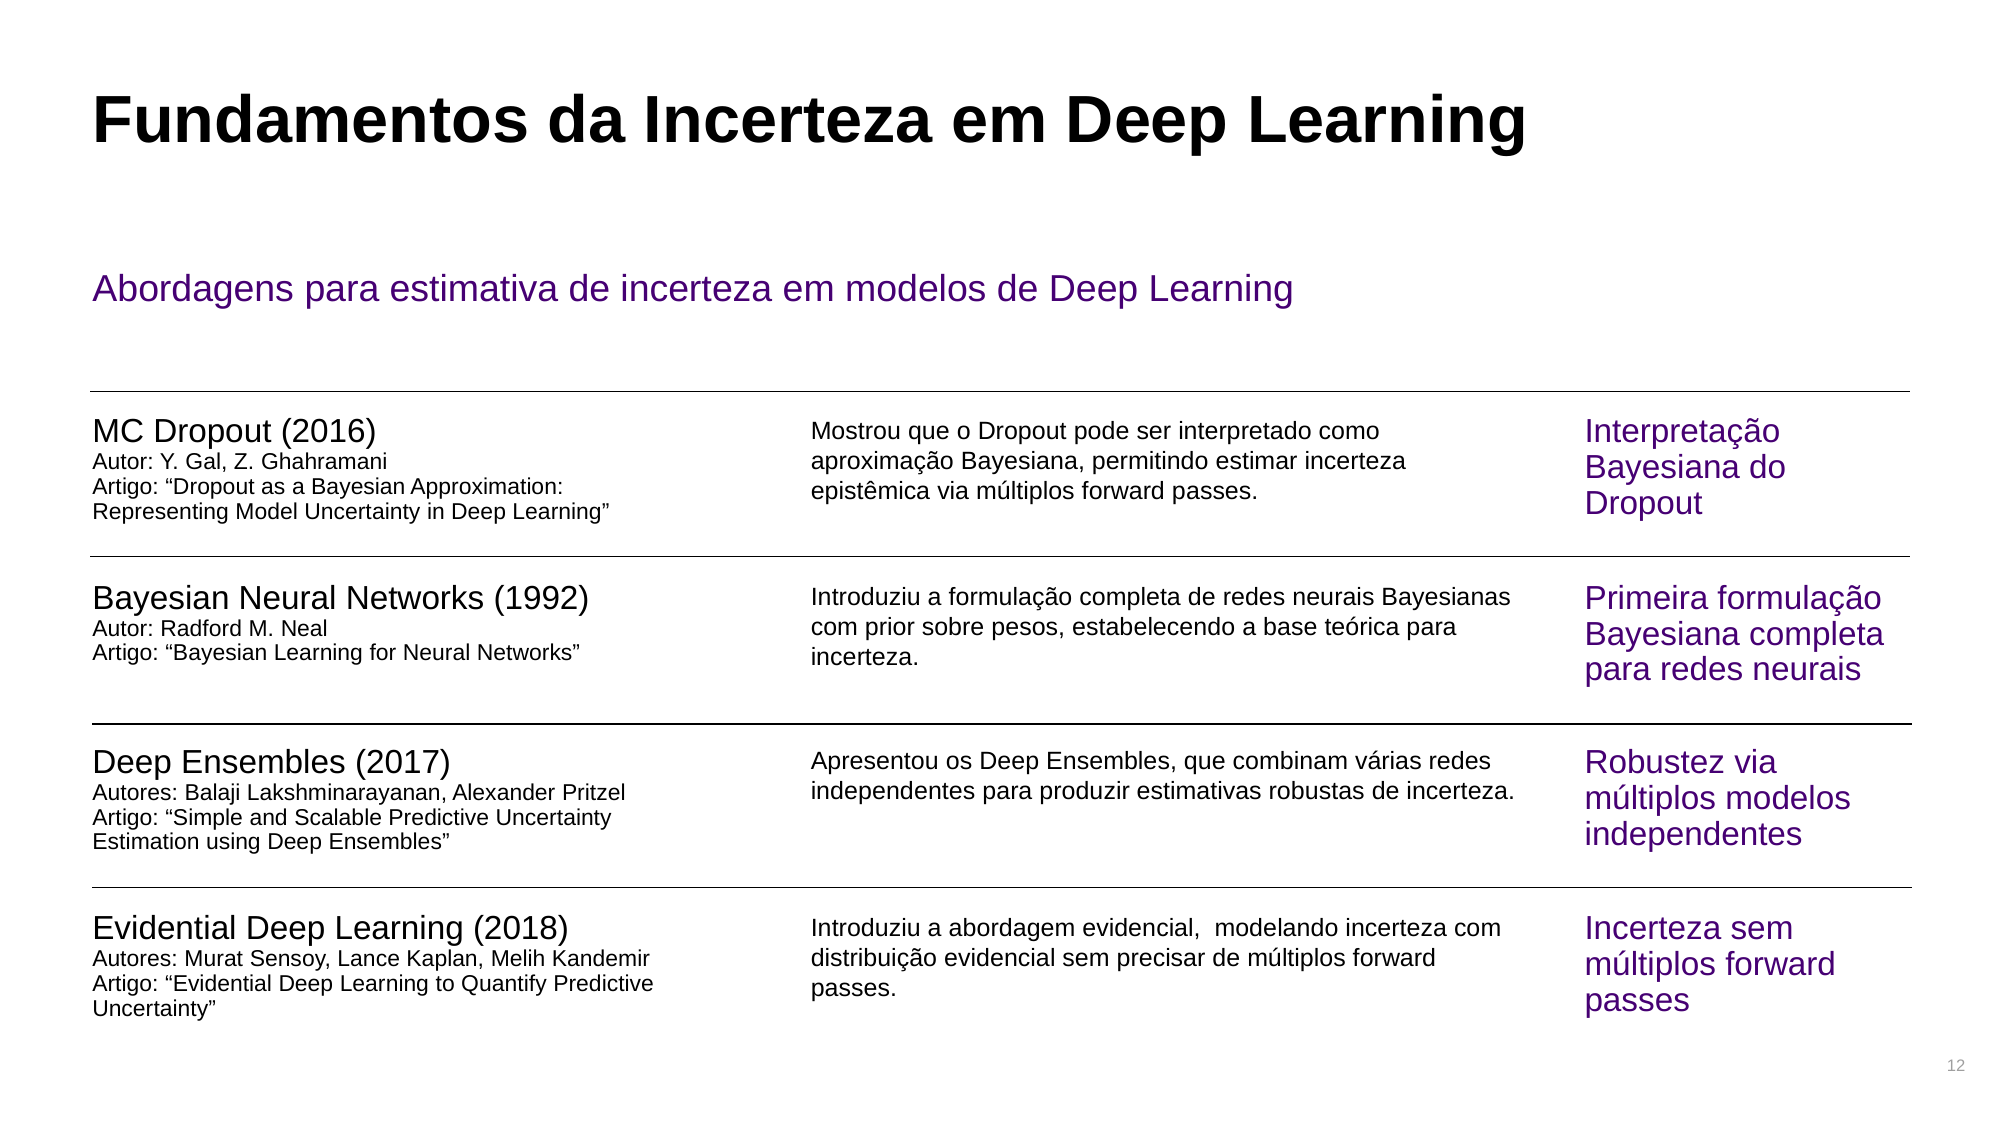

# Fundamentos da Incerteza em Deep Learning
Abordagens para estimativa de incerteza em modelos de Deep Learning
MC Dropout (2016)
Autor: Y. Gal, Z. Ghahramani
Artigo: “Dropout as a Bayesian Approximation: Representing Model Uncertainty in Deep Learning”
Mostrou que o Dropout pode ser interpretado como aproximação Bayesiana, permitindo estimar incerteza epistêmica via múltiplos forward passes.
Interpretação Bayesiana do Dropout
Bayesian Neural Networks (1992)
Autor: Radford M. Neal
Artigo: “Bayesian Learning for Neural Networks”
Introduziu a formulação completa de redes neurais Bayesianas com prior sobre pesos, estabelecendo a base teórica para incerteza.
Primeira formulação Bayesiana completa para redes neurais
Deep Ensembles (2017)
Autores: Balaji Lakshminarayanan, Alexander Pritzel
Artigo: “Simple and Scalable Predictive Uncertainty Estimation using Deep Ensembles”

Apresentou os Deep Ensembles, que combinam várias redes independentes para produzir estimativas robustas de incerteza.
Robustez via múltiplos modelos independentes
Evidential Deep Learning (2018)
Autores: Murat Sensoy, Lance Kaplan, Melih Kandemir
Artigo: “Evidential Deep Learning to Quantify Predictive Uncertainty”

Introduziu a abordagem evidencial,  modelando incerteza com distribuição evidencial sem precisar de múltiplos forward passes.
Incerteza sem múltiplos forward passes